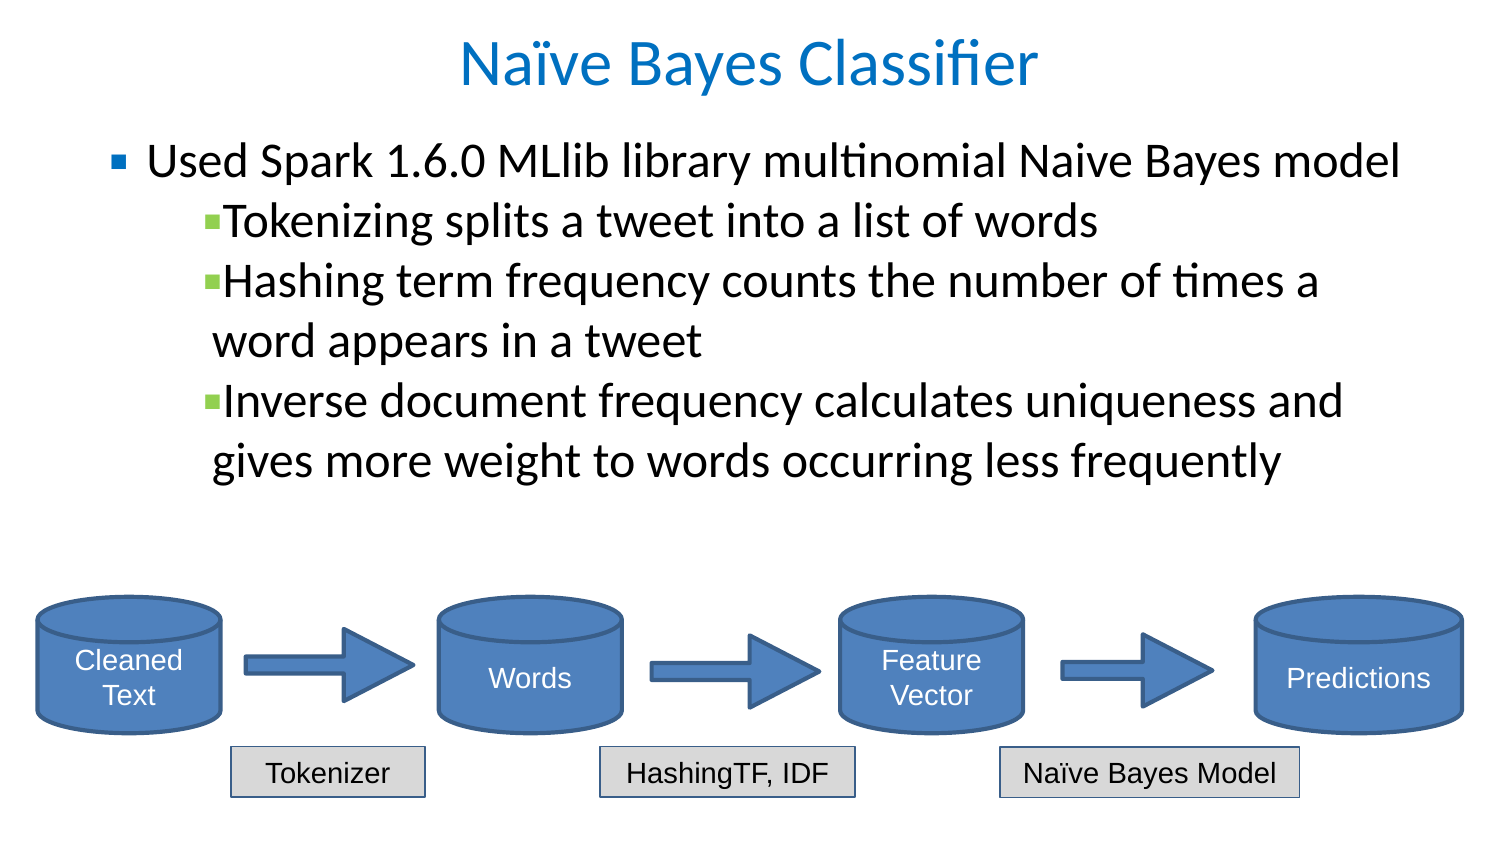

# Naïve Bayes Classifier
Used Spark 1.6.0 MLlib library multinomial Naive Bayes model
Tokenizing splits a tweet into a list of words
Hashing term frequency counts the number of times a word appears in a tweet
Inverse document frequency calculates uniqueness and gives more weight to words occurring less frequently
Words
Feature Vector
Predictions
Cleaned Text

Tokenizer
HashingTF, IDF
Naïve Bayes Model